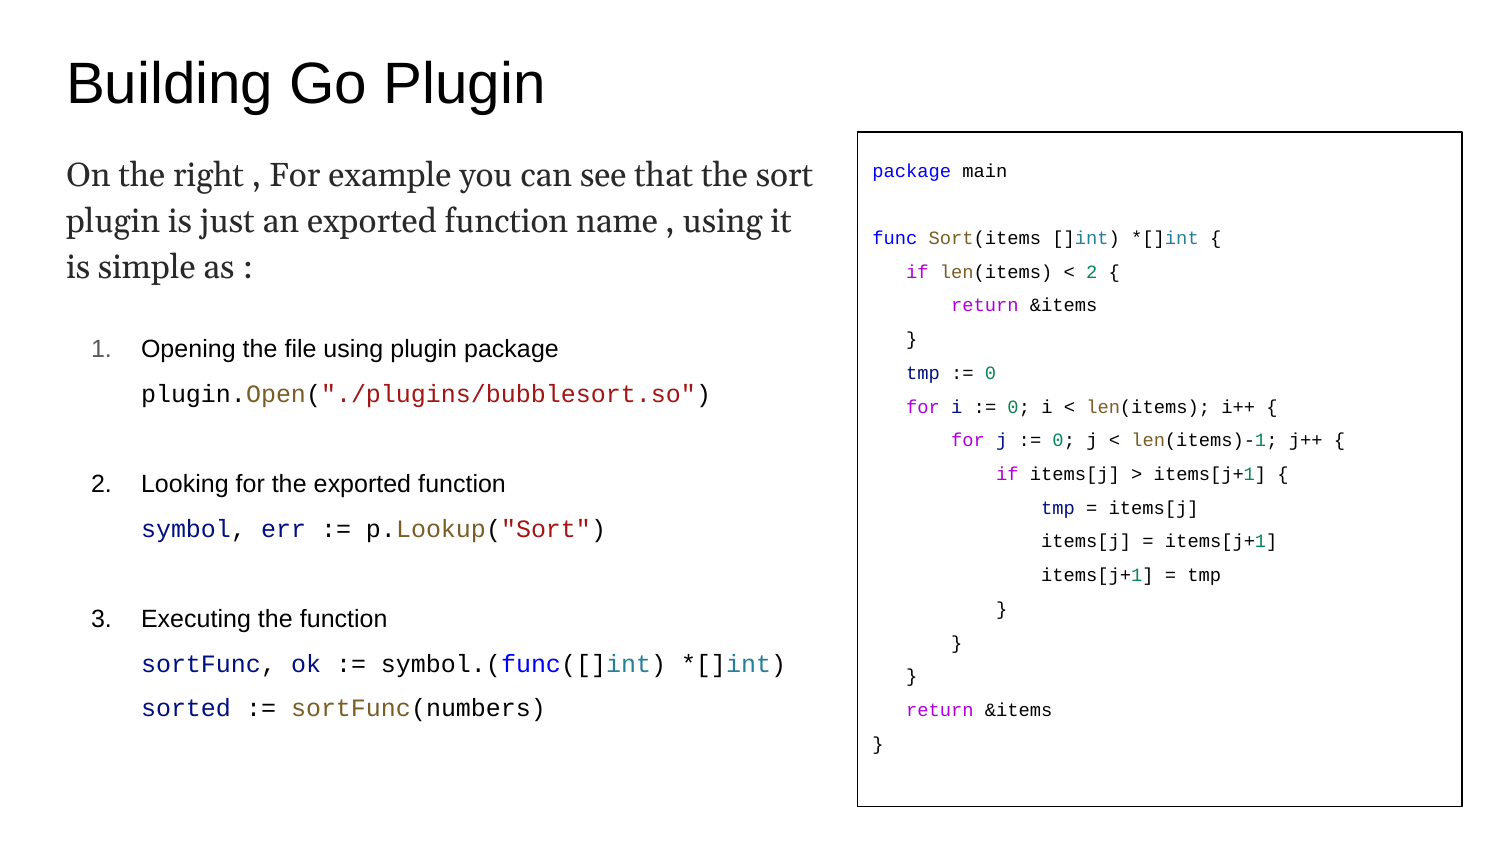

# Building Go Plugin
On the right , For example you can see that the sort plugin is just an exported function name , using it  is simple as :
Opening the file using plugin package plugin.Open("./plugins/bubblesort.so")

Looking for the exported function
symbol, err := p.Lookup("Sort")

Executing the function
sortFunc, ok := symbol.(func([]int) *[]int)
     sorted := sortFunc(numbers)

package main

func Sort(items []int) *[]int {
   if len(items) < 2 {
       return &items
   }
   tmp := 0
   for i := 0; i < len(items); i++ {
       for j := 0; j < len(items)-1; j++ {
           if items[j] > items[j+1] {
               tmp = items[j]
               items[j] = items[j+1]
               items[j+1] = tmp
           }
       }
   }
   return &items
}